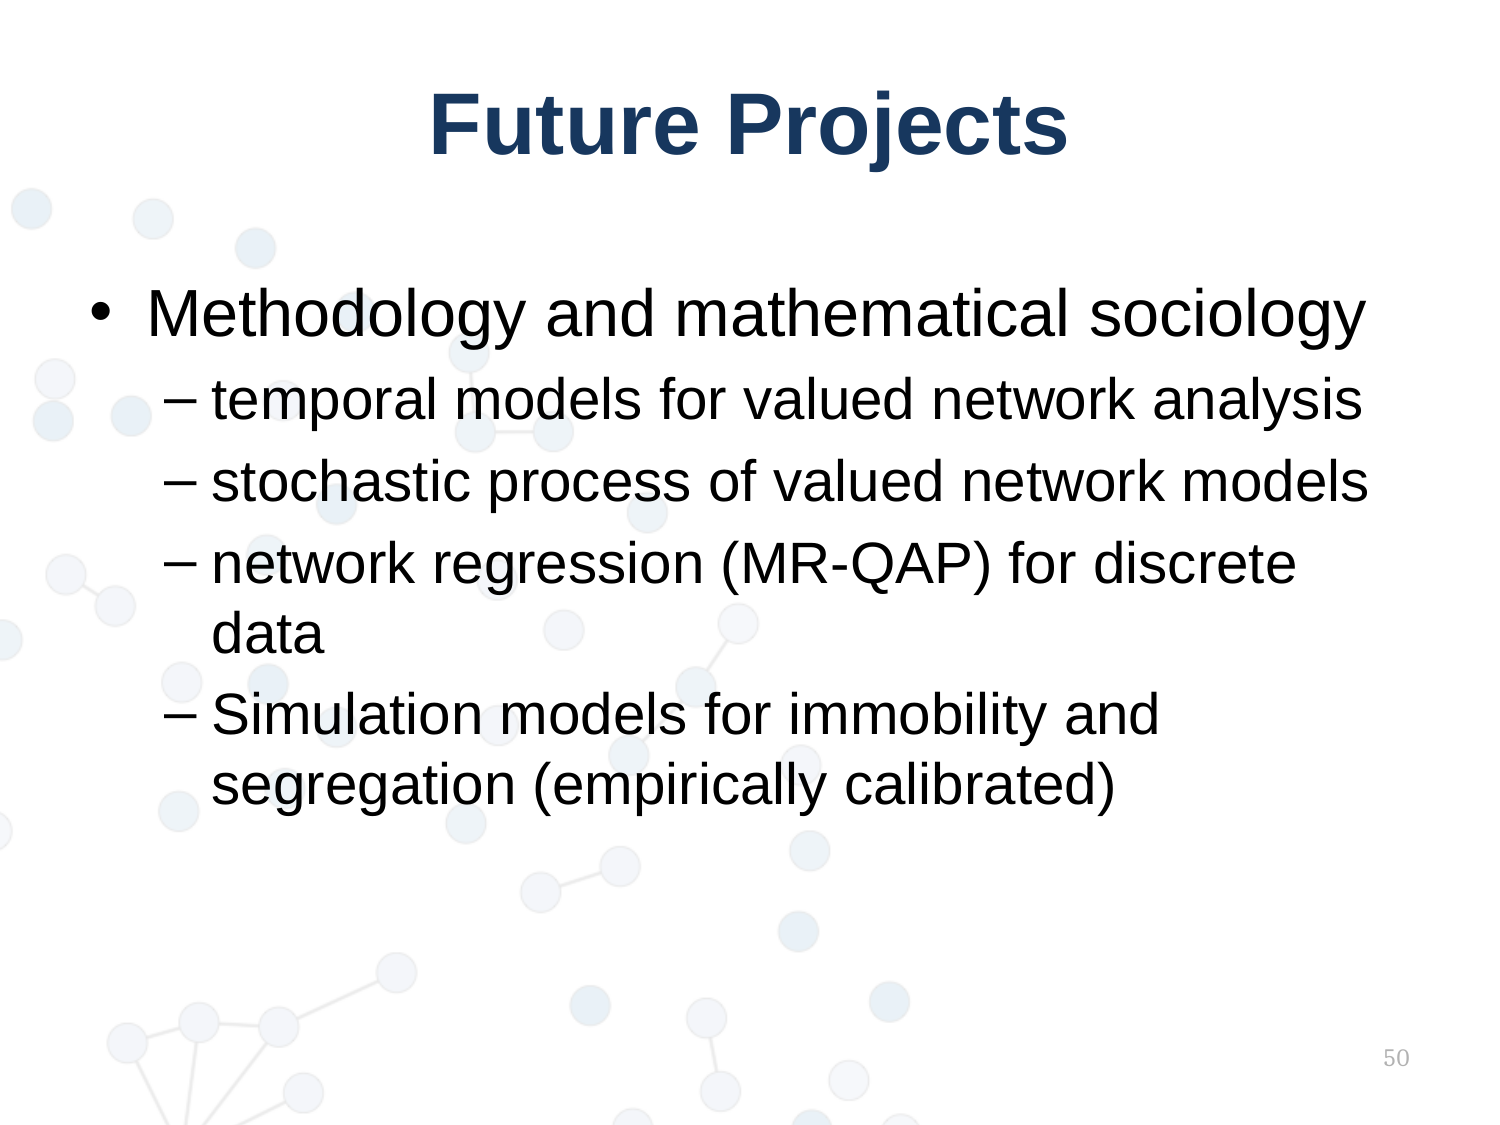

# Future Projects
Methodology and mathematical sociology
temporal models for valued network analysis
stochastic process of valued network models
network regression (MR-QAP) for discrete data
Simulation models for immobility and segregation (empirically calibrated)

50